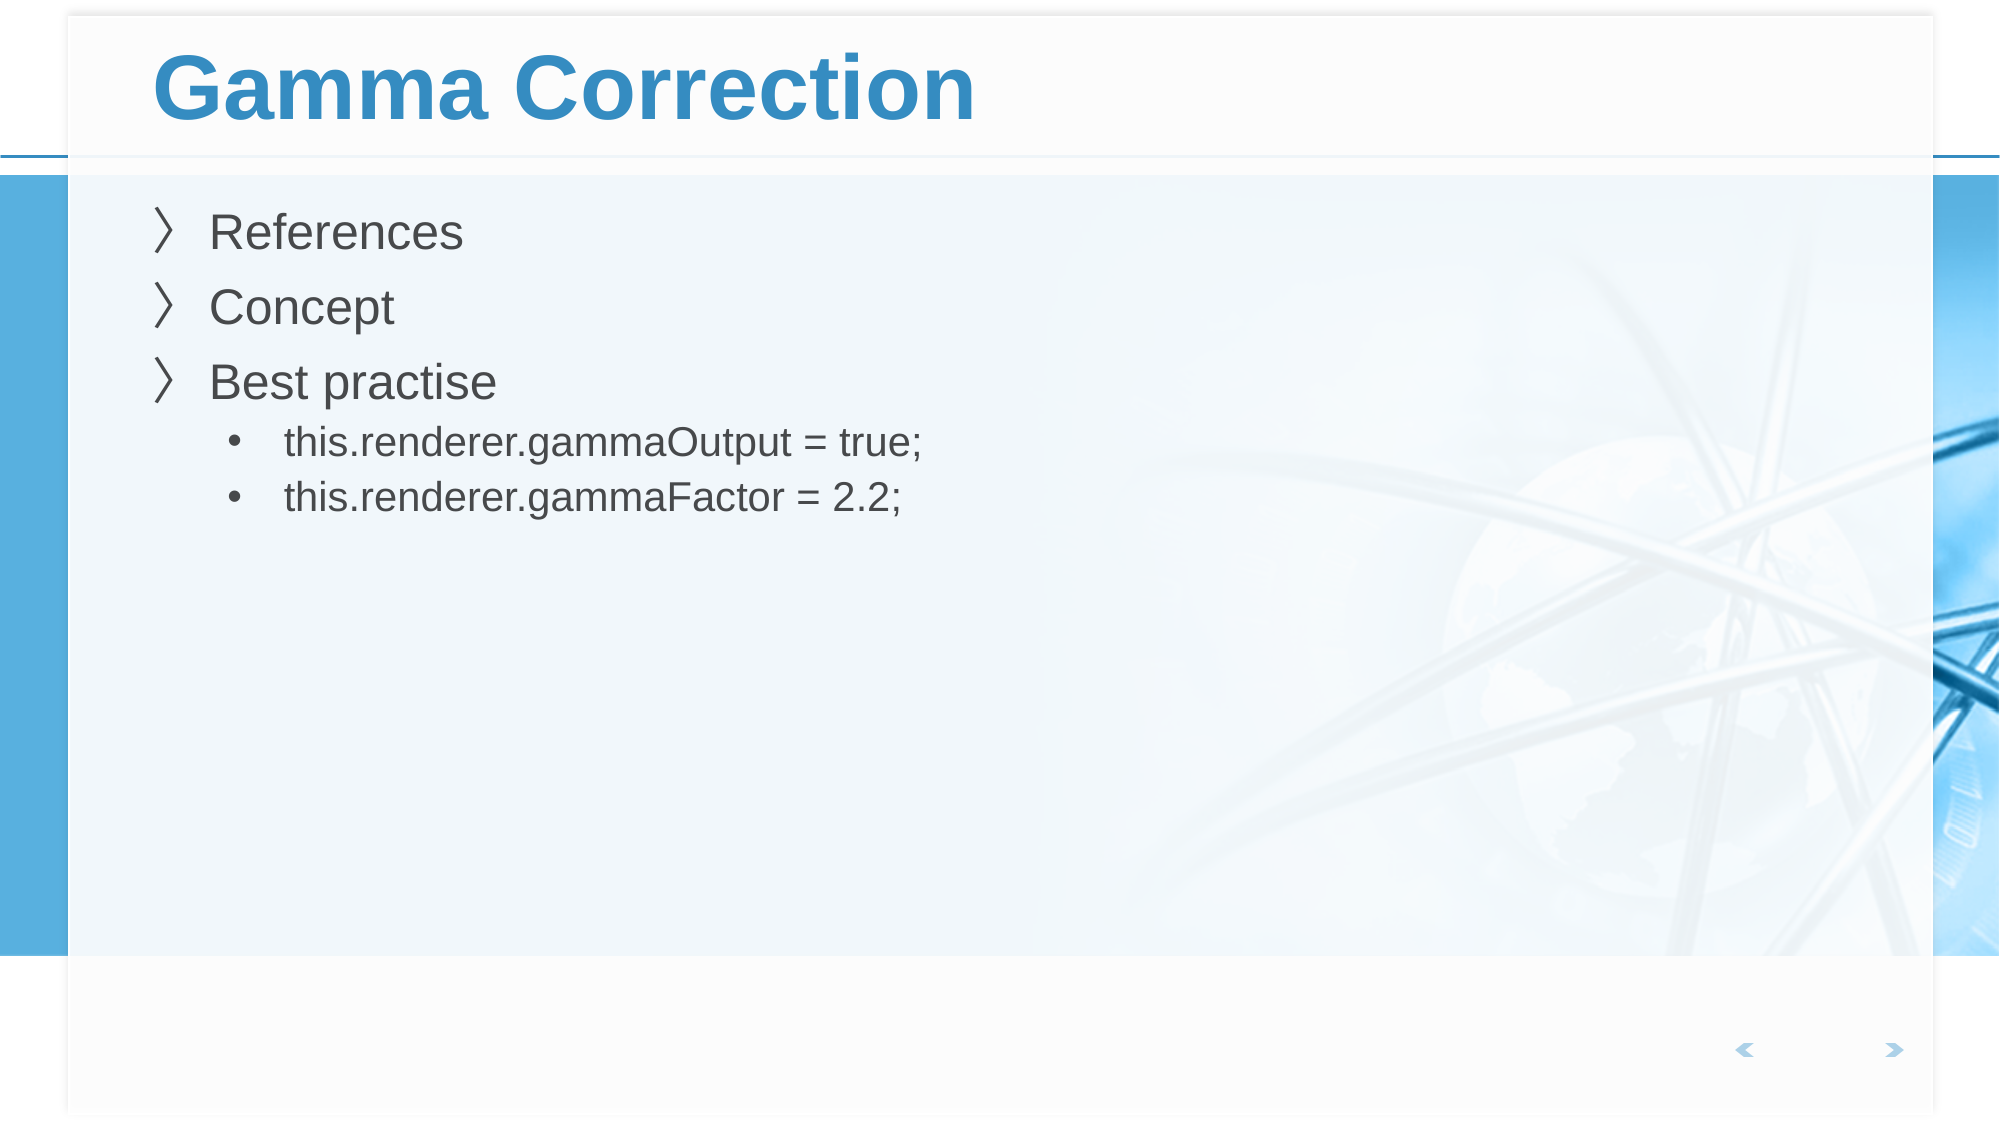

# Gamma Correction
References
Concept
Best practise
this.renderer.gammaOutput = true;
this.renderer.gammaFactor = 2.2;